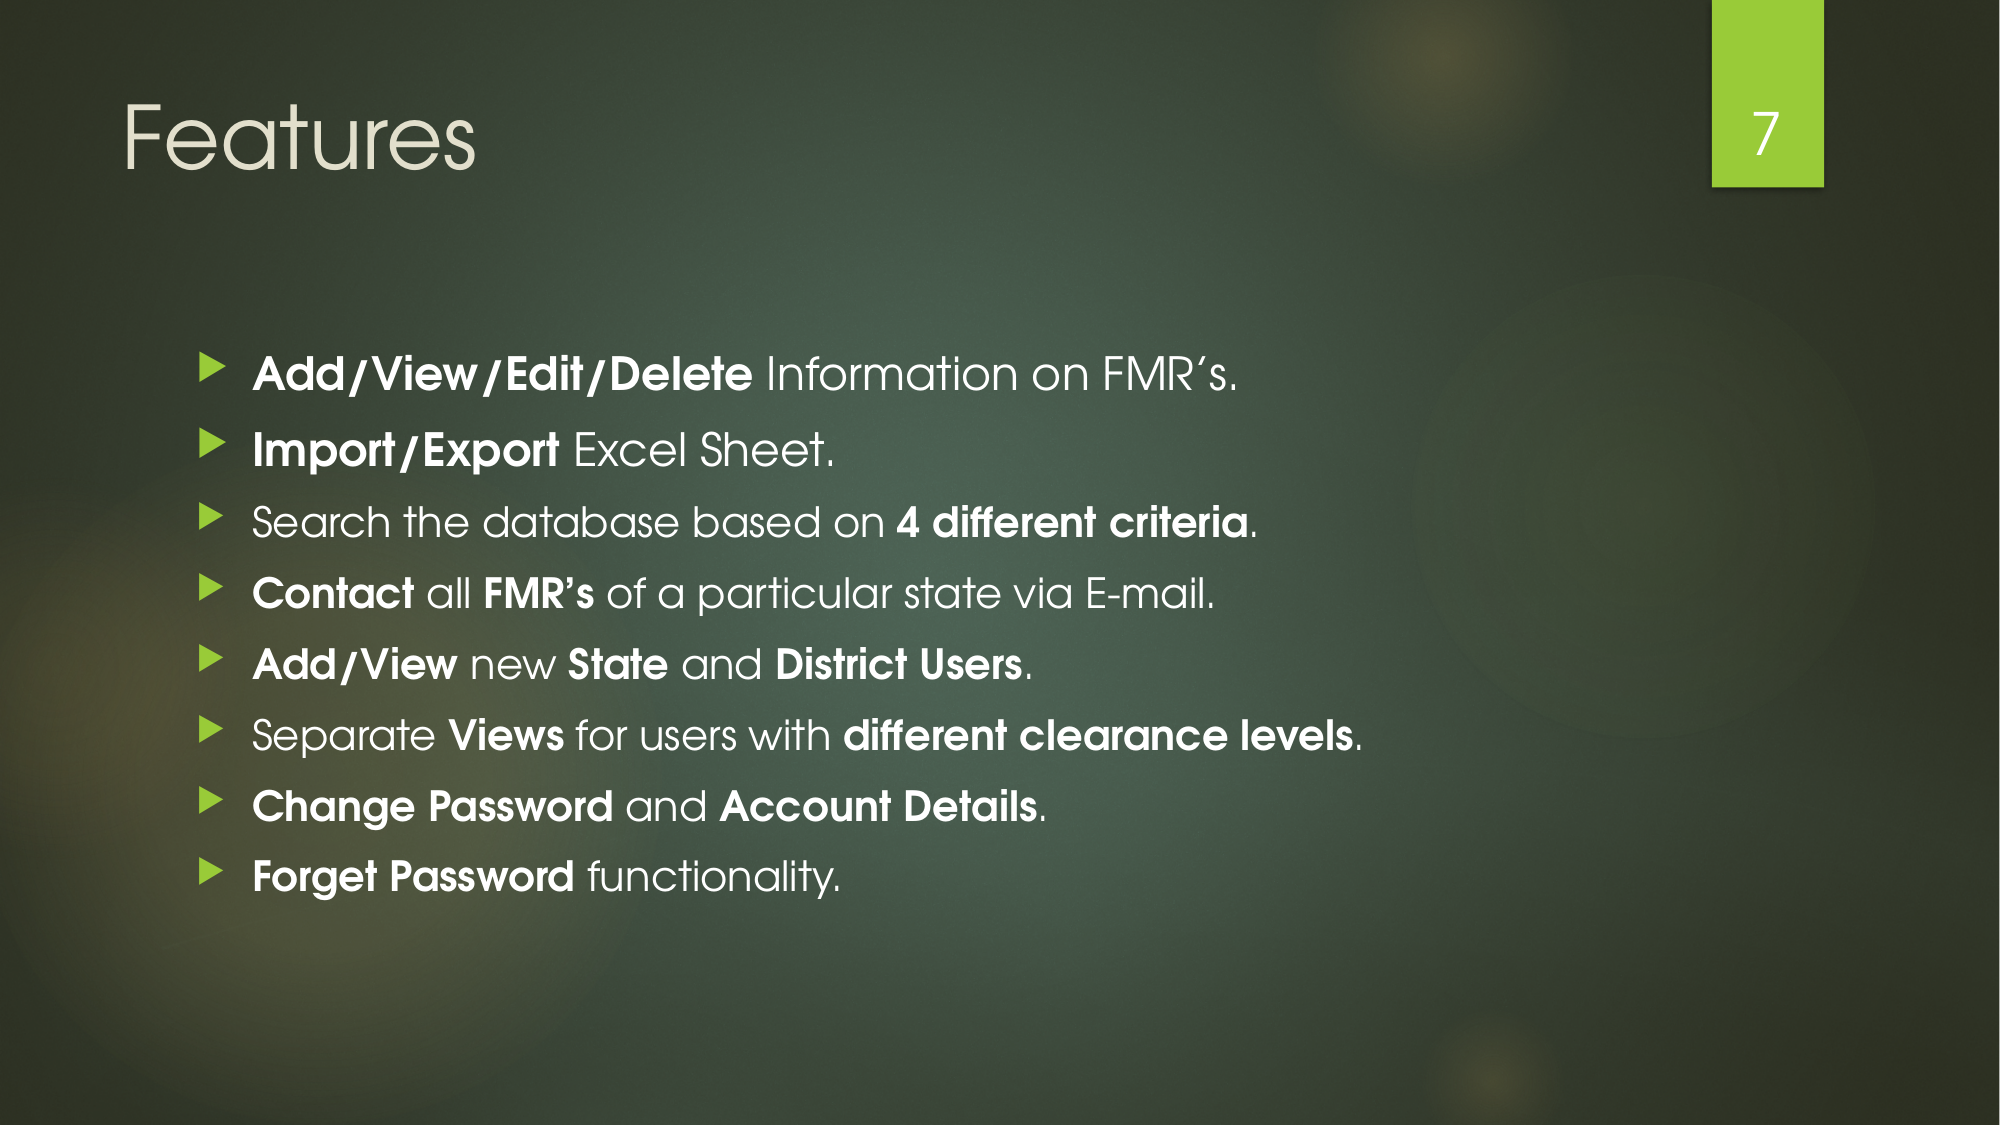

7
# Features
Add/View/Edit/Delete Information on FMR’s.
Import/Export Excel Sheet.
Search the database based on 4 different criteria.
Contact all FMR’s of a particular state via E-mail.
Add/View new State and District Users.
Separate Views for users with different clearance levels.
Change Password and Account Details.
Forget Password functionality.